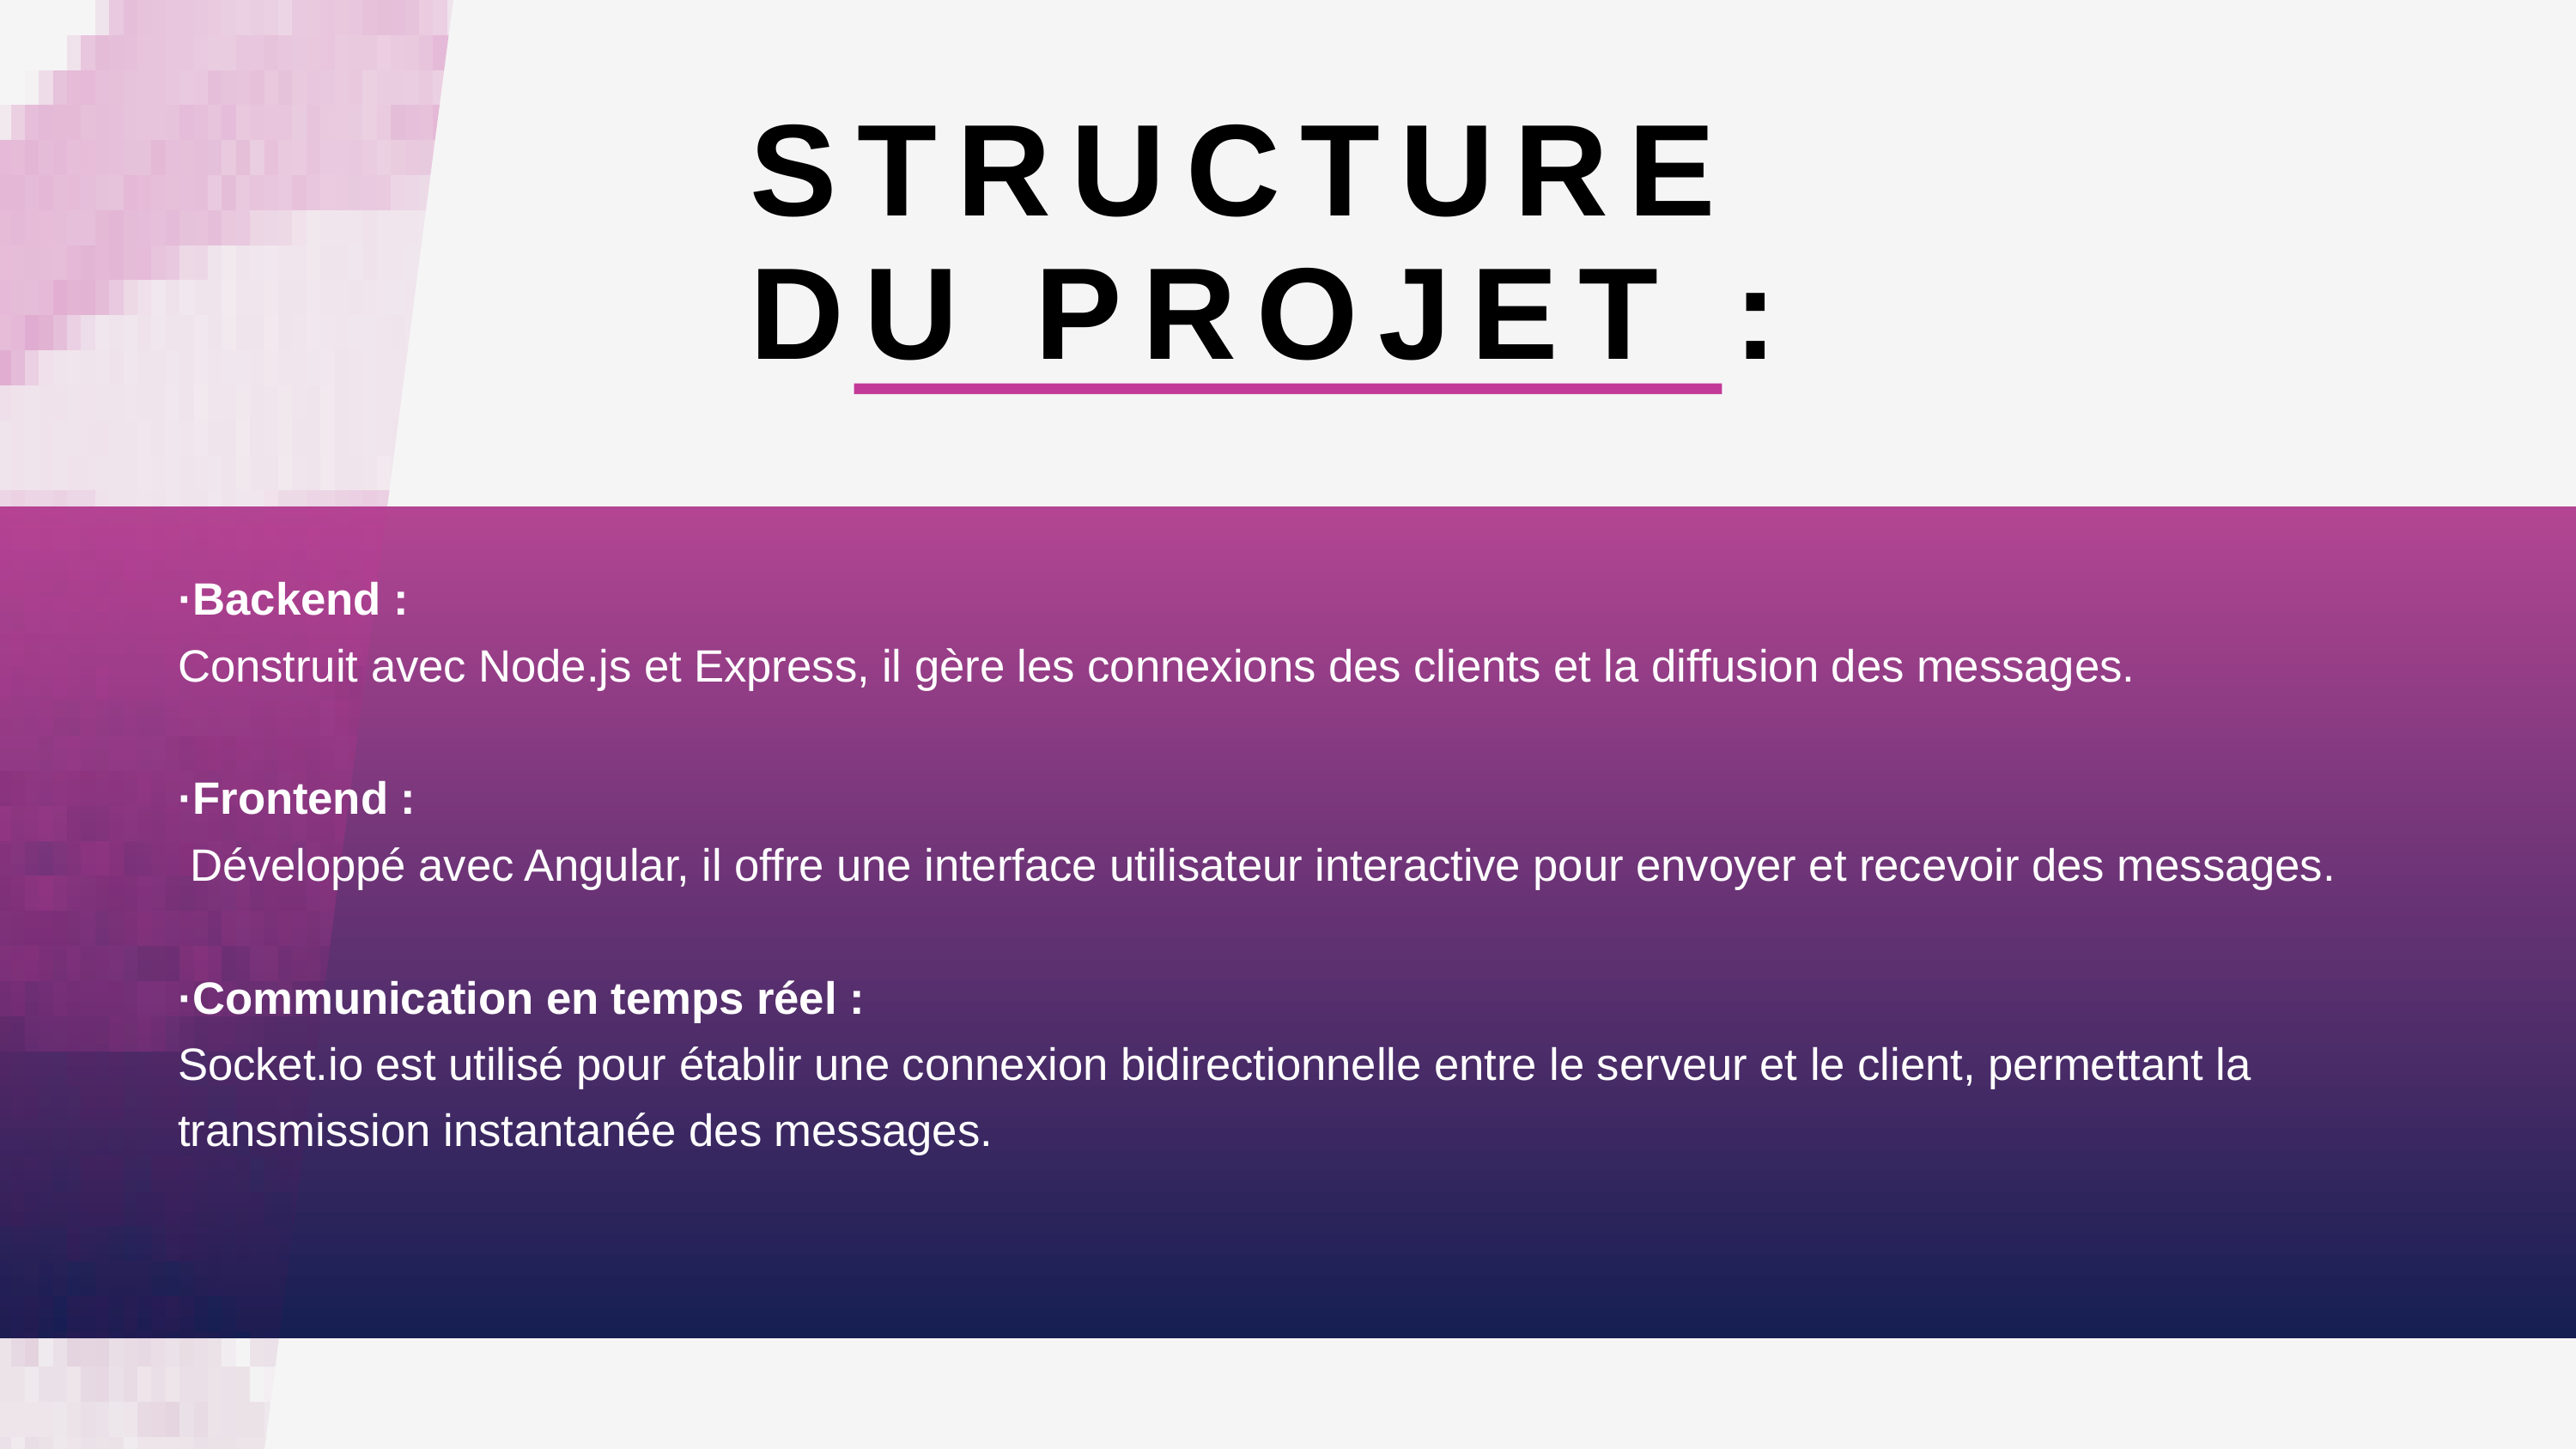

STRUCTURE DU PROJET :

·Backend :
Construit avec Node.js et Express, il gère les connexions des clients et la diffusion des messages.

·Frontend :
 Développé avec Angular, il offre une interface utilisateur interactive pour envoyer et recevoir des messages.

·Communication en temps réel :
Socket.io est utilisé pour établir une connexion bidirectionnelle entre le serveur et le client, permettant la transmission instantanée des messages.